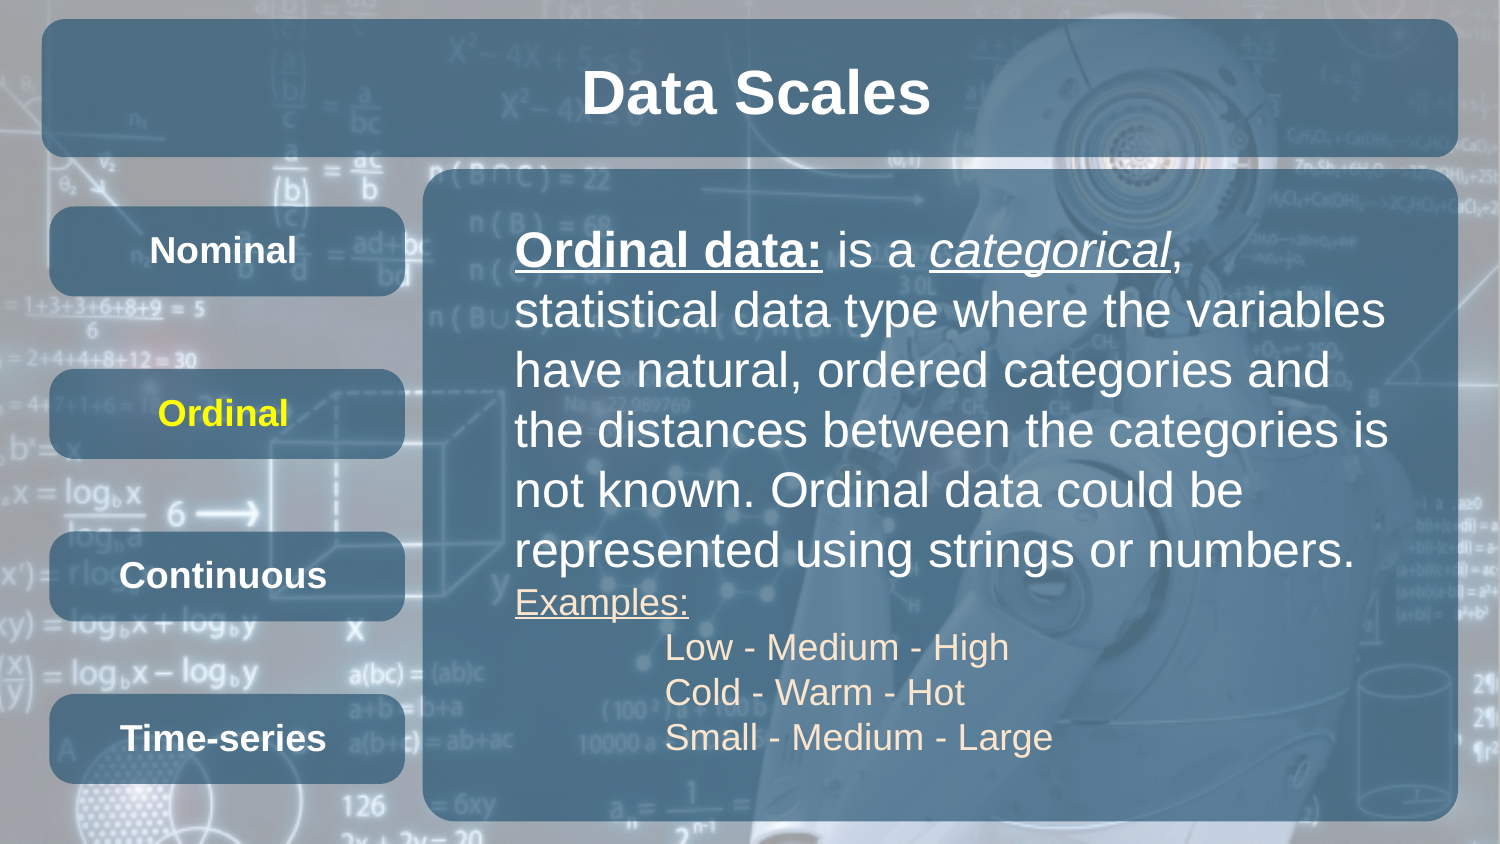

Data Scales
Ordinal data: is a categorical, statistical data type where the variables have natural, ordered categories and the distances between the categories is not known. Ordinal data could be represented using strings or numbers.
Examples:
	Low - Medium - High
	Cold - Warm - Hot
	Small - Medium - Large

Nominal
Ordinal

Continuous

Time-series